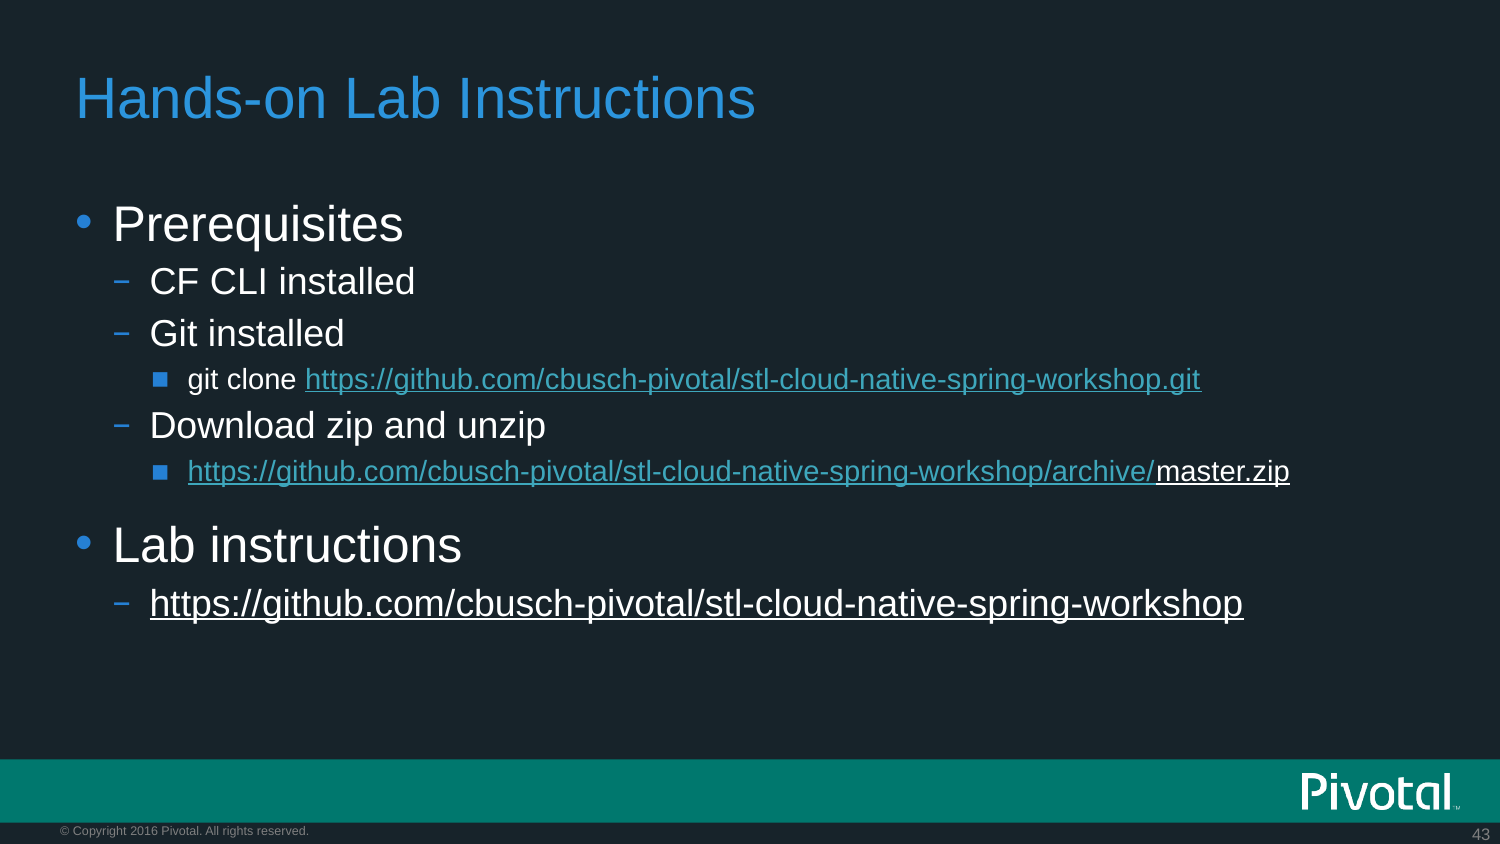

# Hands-on Lab Instructions
Prerequisites
CF CLI installed
Git installed
git clone https://github.com/cbusch-pivotal/stl-cloud-native-spring-workshop.git
Download zip and unzip
https://github.com/cbusch-pivotal/stl-cloud-native-spring-workshop/archive/master.zip
Lab instructions
https://github.com/cbusch-pivotal/stl-cloud-native-spring-workshop